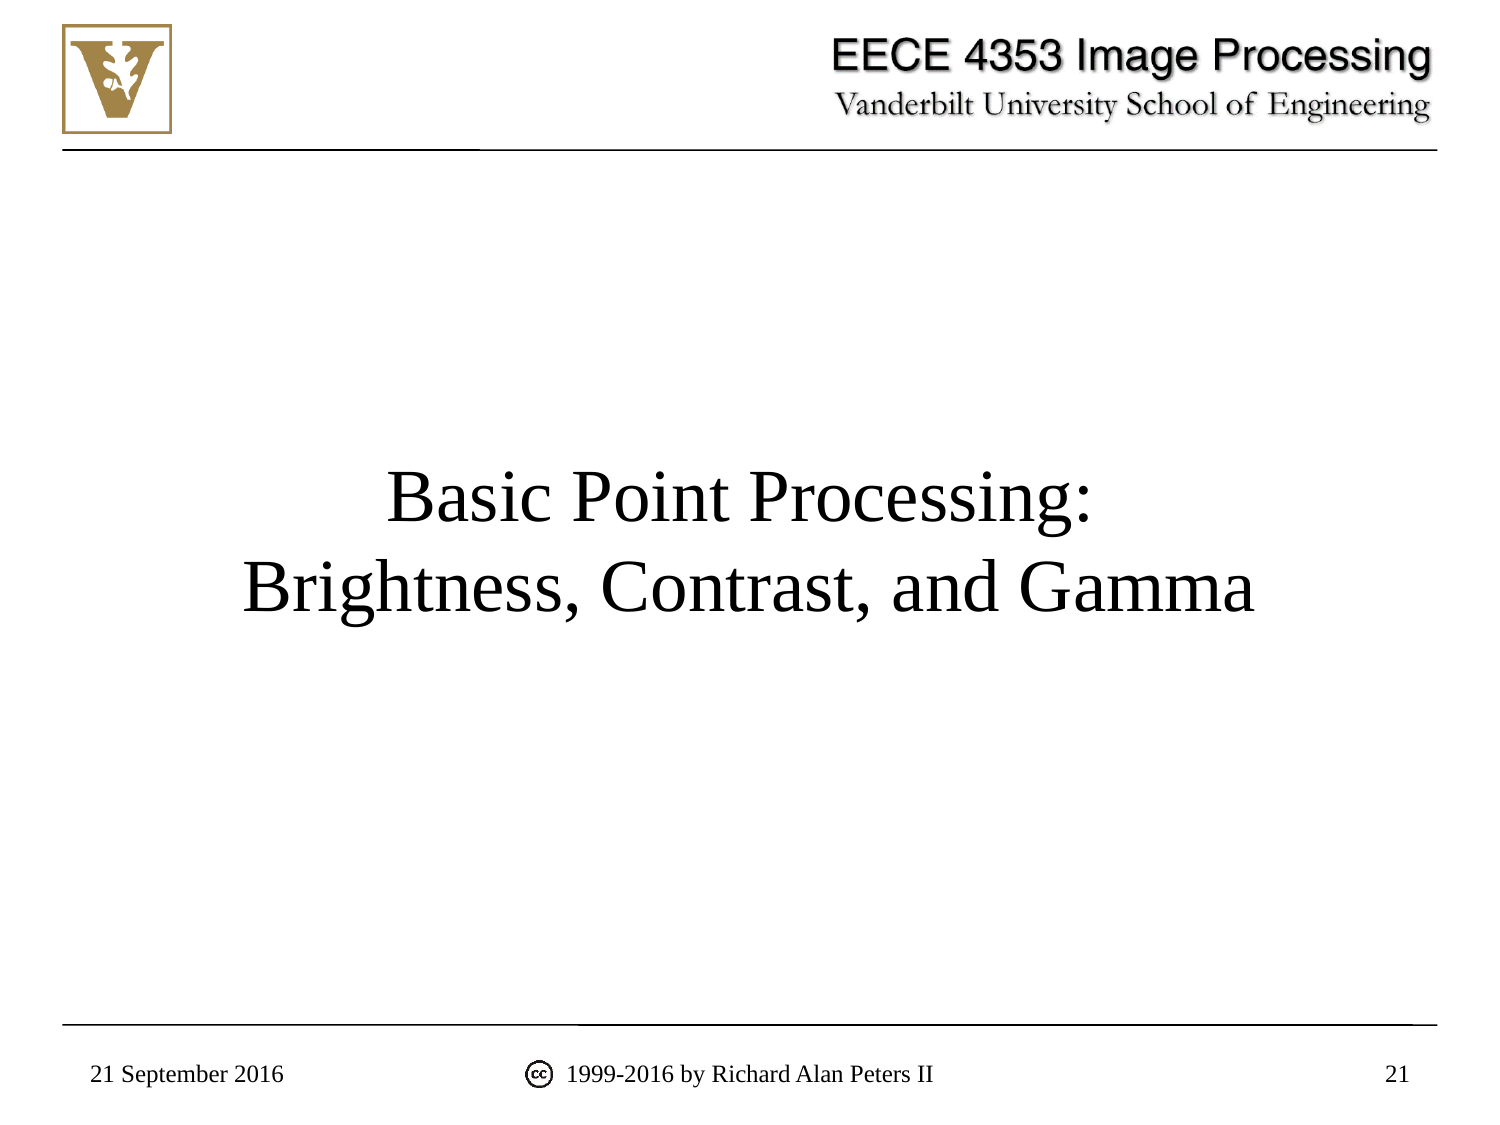

# Basic Point Processing: Brightness, Contrast, and Gamma
21 September 2016
1999-2016 by Richard Alan Peters II
21